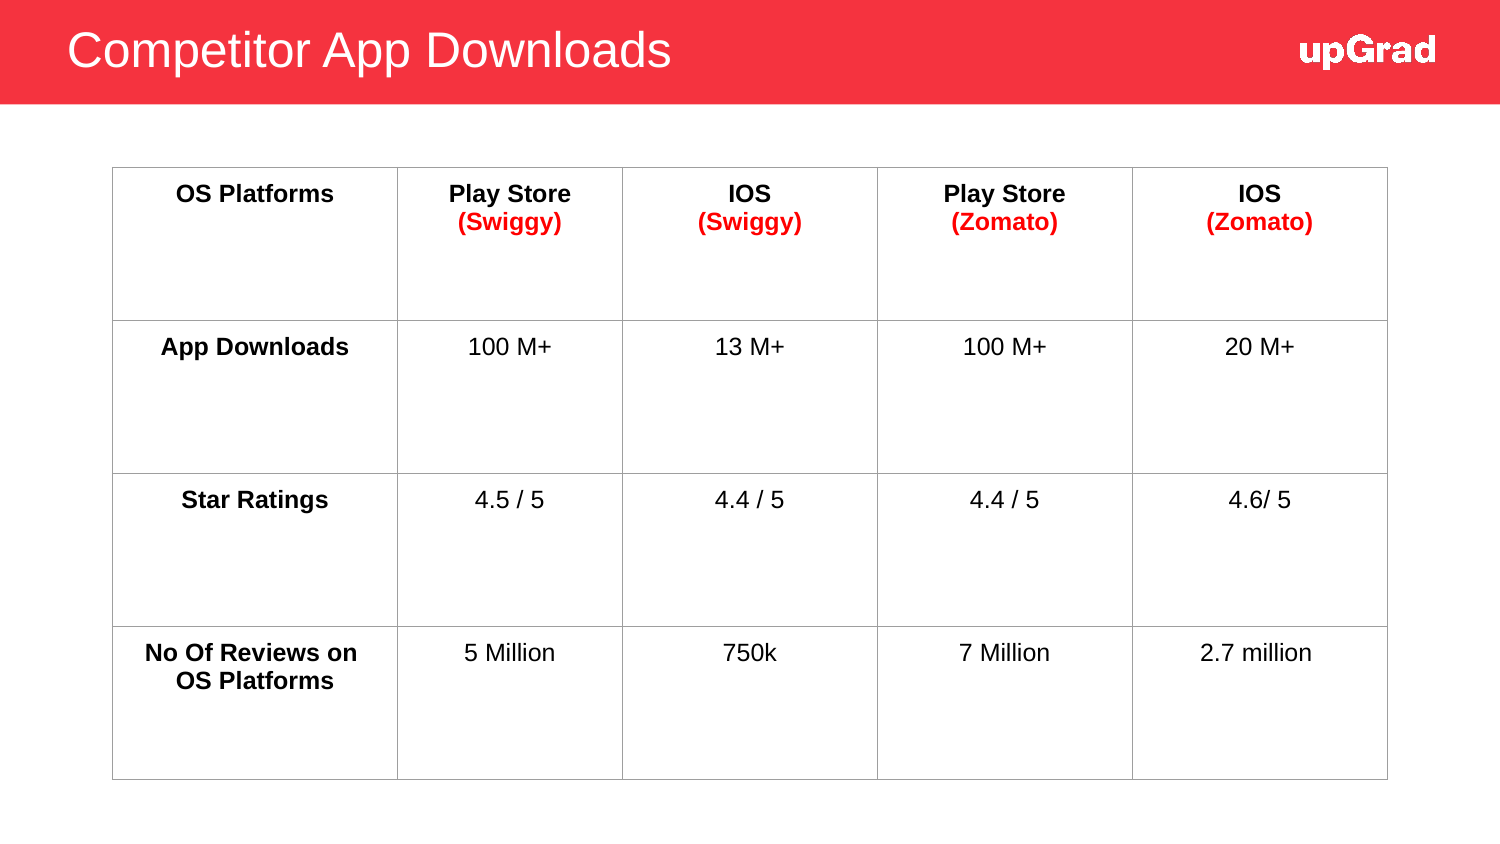

# Competitor App Downloads
| OS Platforms | Play Store (Swiggy) | IOS (Swiggy) | Play Store (Zomato) | IOS (Zomato) |
| --- | --- | --- | --- | --- |
| App Downloads | 100 M+ | 13 M+ | 100 M+ | 20 M+ |
| Star Ratings | 4.5 / 5 | 4.4 / 5 | 4.4 / 5 | 4.6/ 5 |
| No Of Reviews on OS Platforms | 5 Million | 750k | 7 Million | 2.7 million |